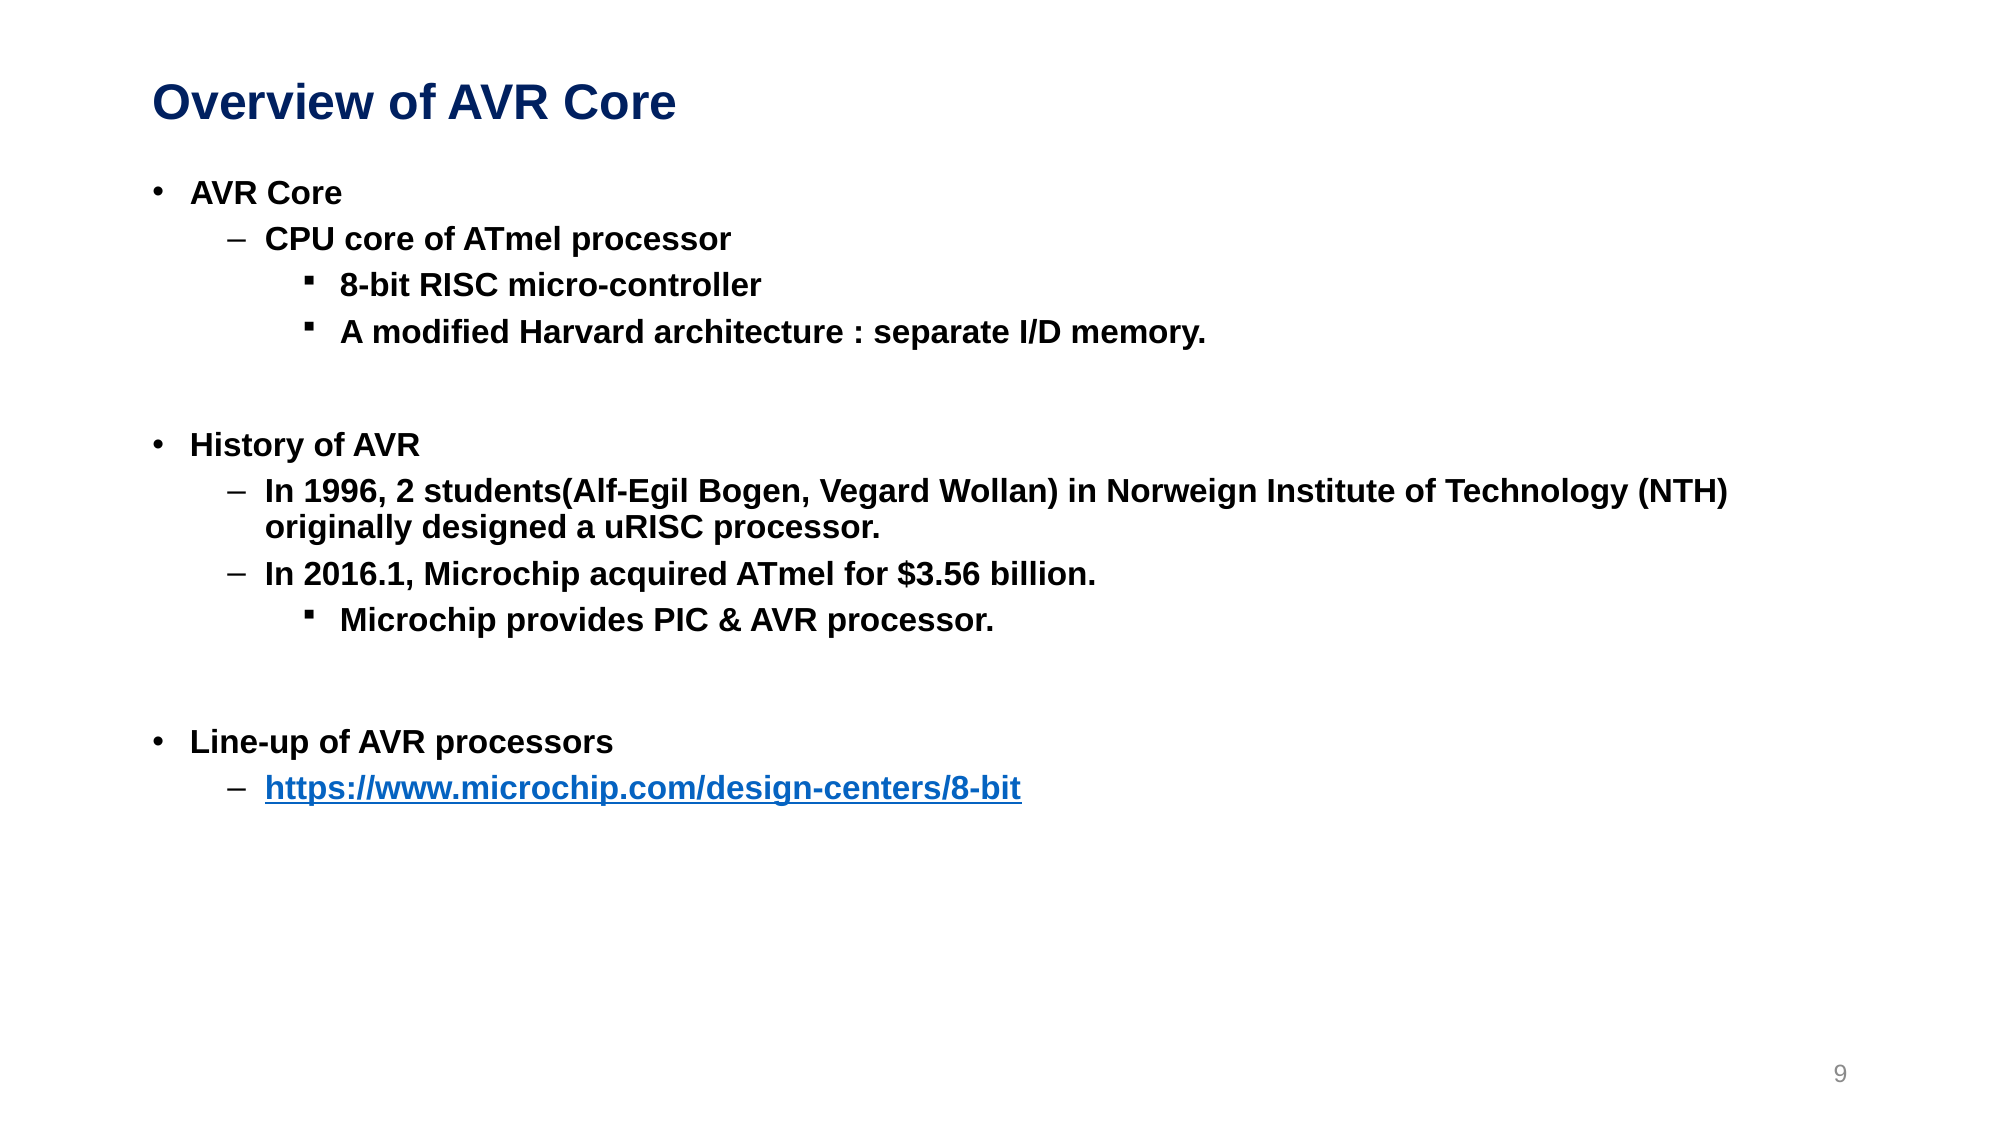

# Overview of AVR Core
AVR Core
CPU core of ATmel processor
8-bit RISC micro-controller
A modified Harvard architecture : separate I/D memory.

History of AVR
In 1996, 2 students(Alf-Egil Bogen, Vegard Wollan) in Norweign Institute of Technology (NTH) originally designed a uRISC processor.
In 2016.1, Microchip acquired ATmel for $3.56 billion.
Microchip provides PIC & AVR processor.

Line-up of AVR processors
https://www.microchip.com/design-centers/8-bit
9